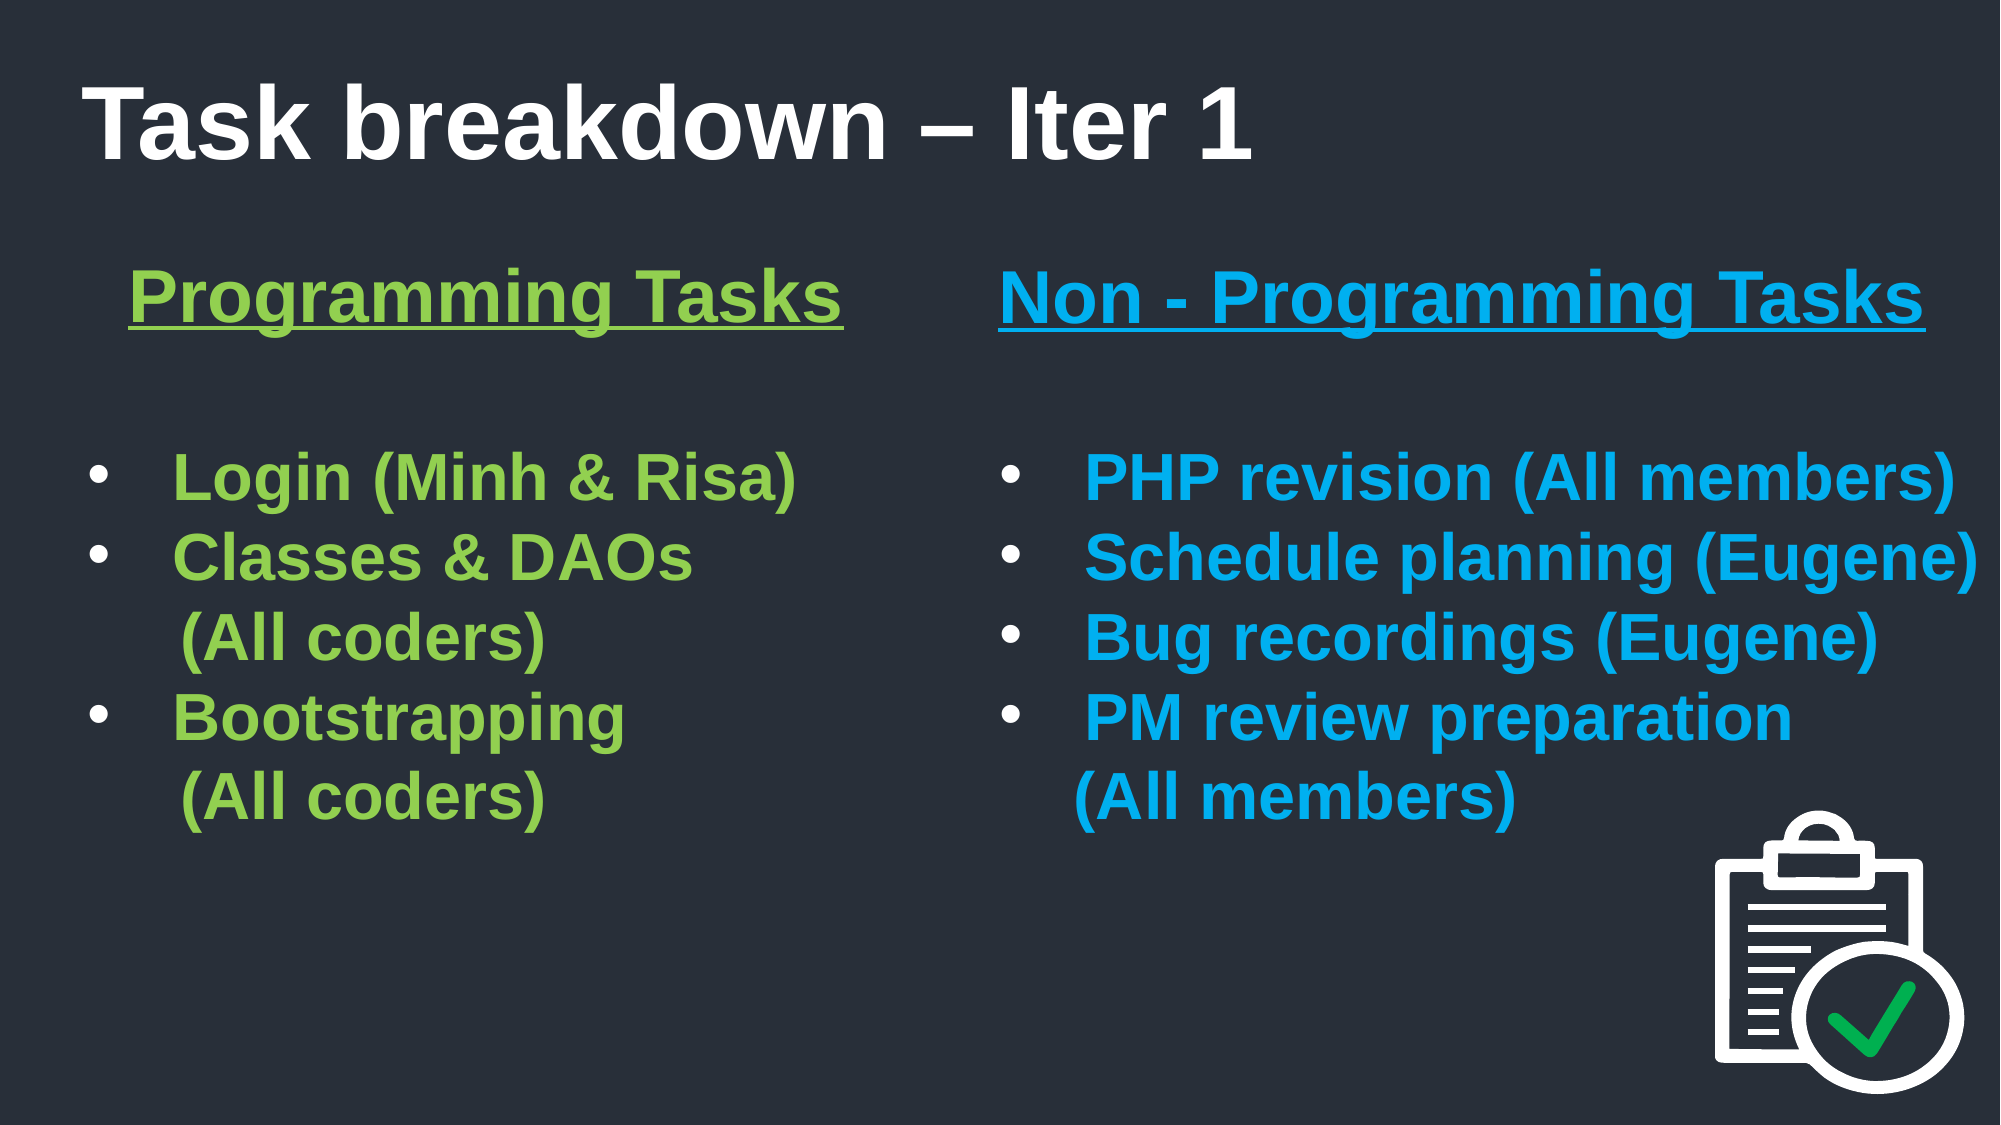

Task breakdown – Iter 1
Programming Tasks
Non - Programming Tasks
Login (Minh & Risa)
Classes & DAOs
     (All coders)
Bootstrapping
     (All coders)

PHP revision (All members)
Schedule planning (Eugene)
Bug recordings (Eugene)
PM review preparation
    (All members)